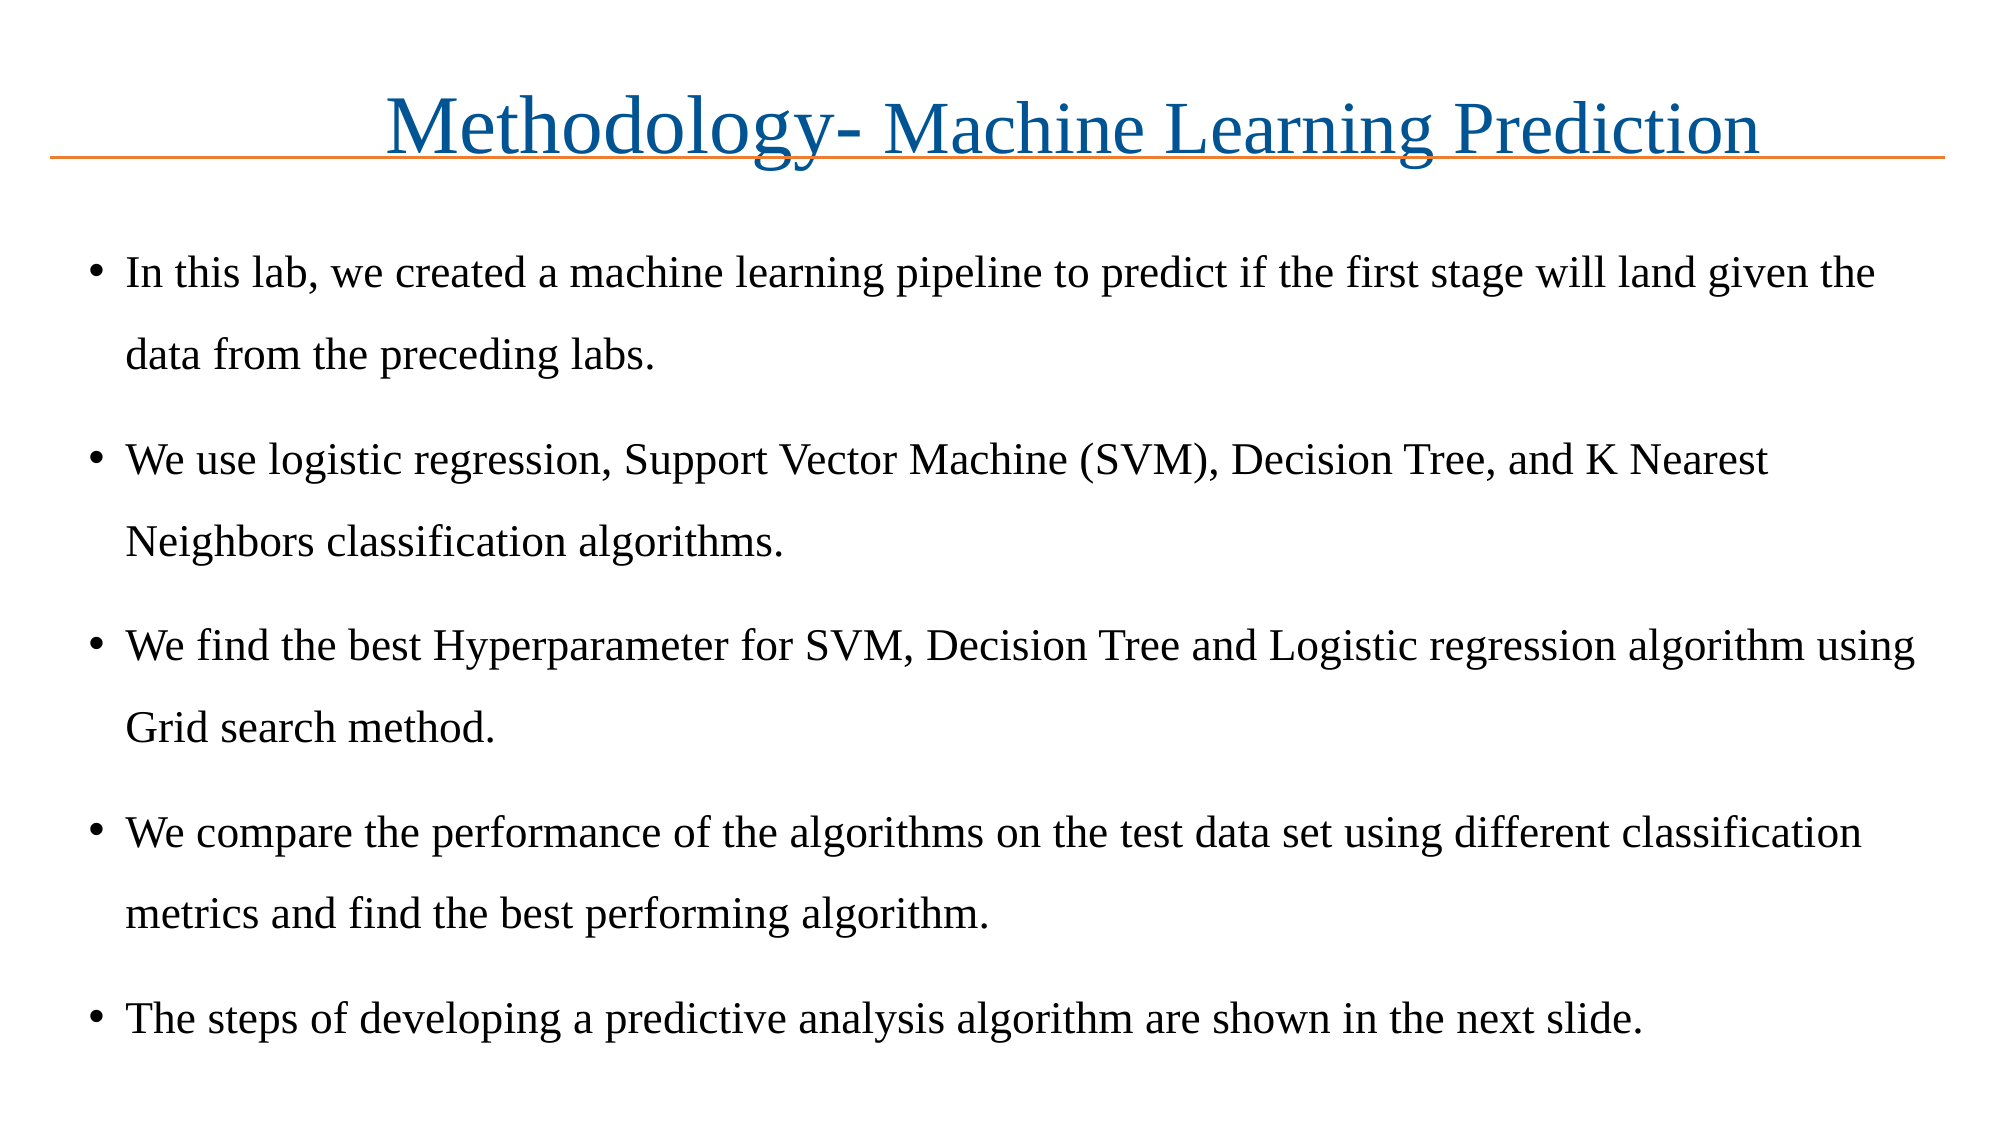

# Methodology- Machine Learning Prediction
In this lab, we created a machine learning pipeline to predict if the first stage will land given the data from the preceding labs.
We use logistic regression, Support Vector Machine (SVM), Decision Tree, and K Nearest Neighbors classification algorithms.
We find the best Hyperparameter for SVM, Decision Tree and Logistic regression algorithm using Grid search method.
We compare the performance of the algorithms on the test data set using different classification metrics and find the best performing algorithm.
The steps of developing a predictive analysis algorithm are shown in the next slide.